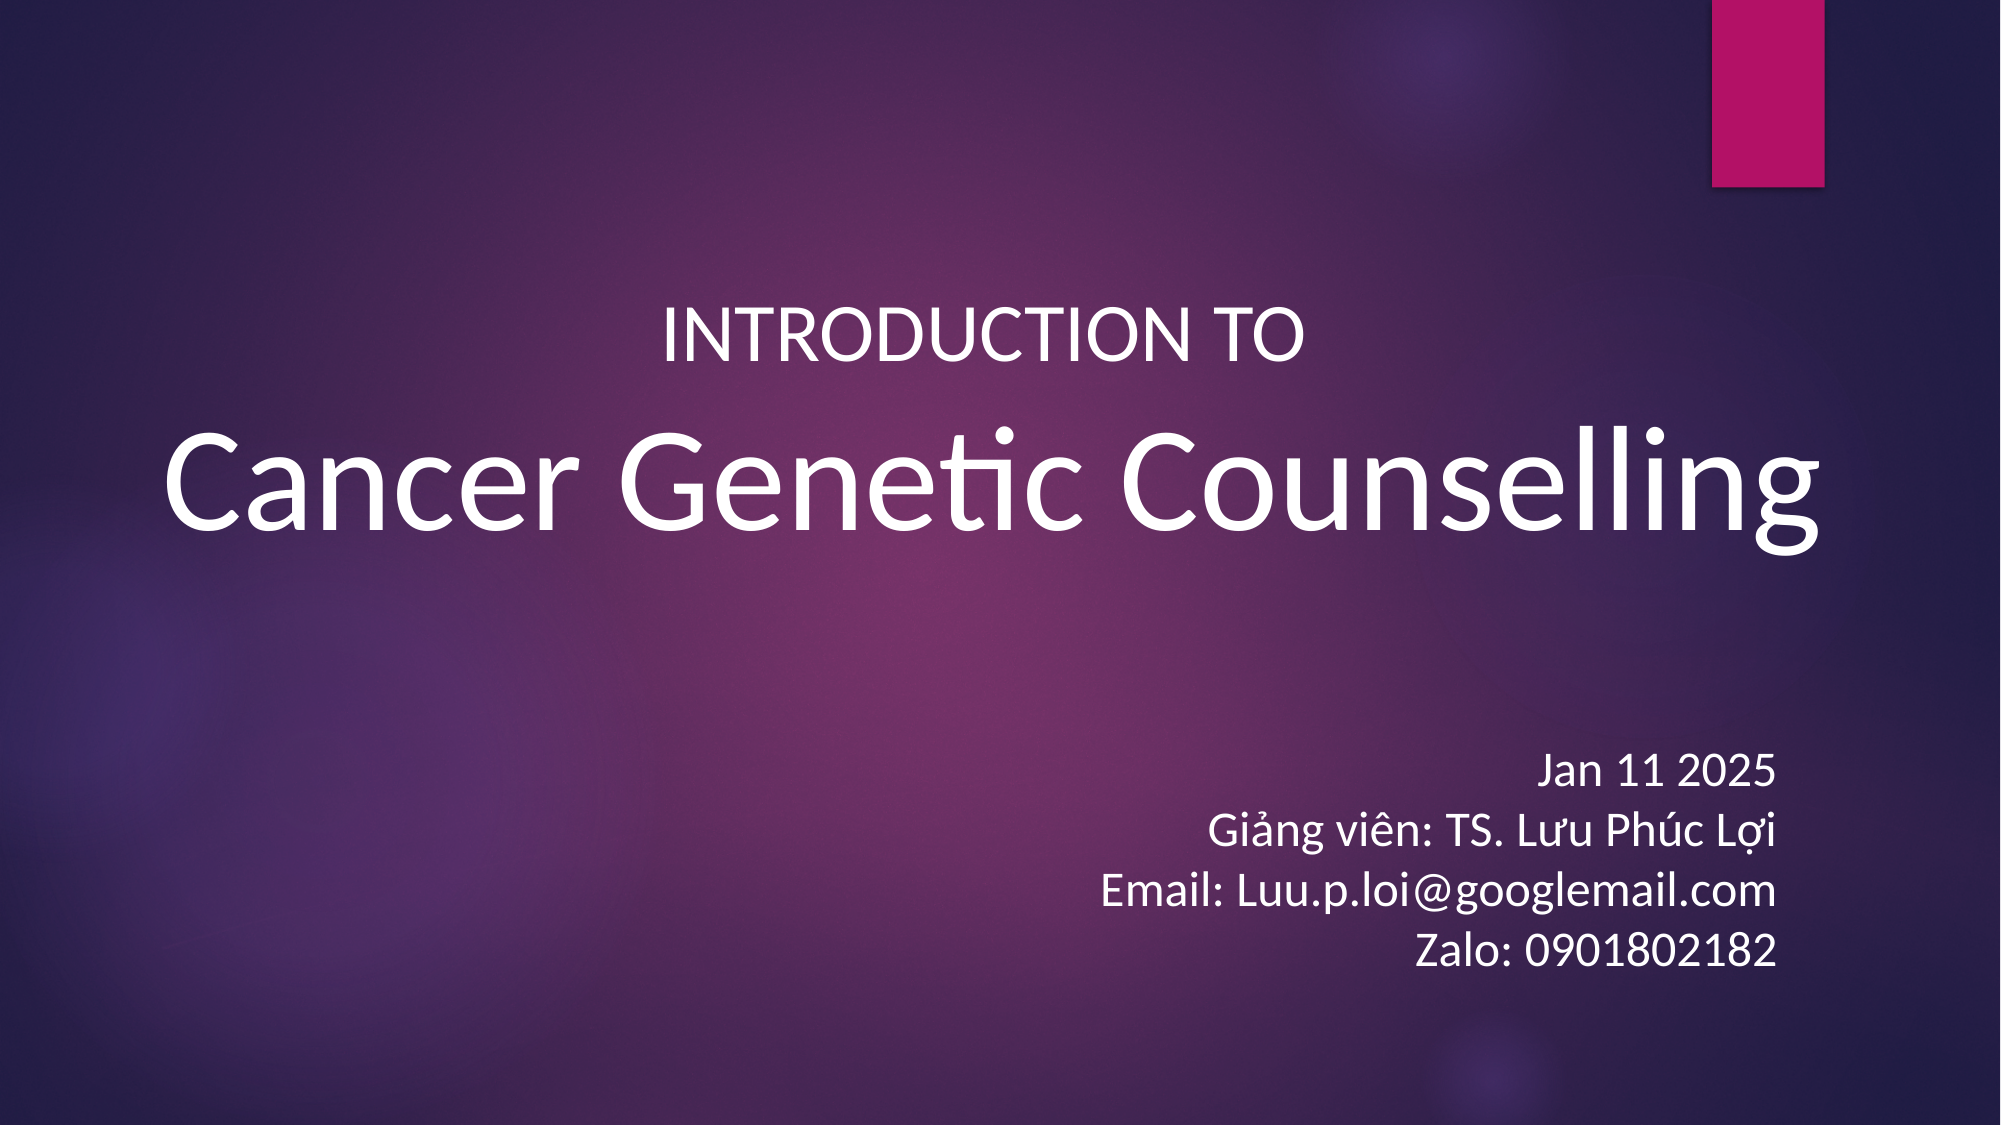

INTRODUCTION TO
Cancer Genetic Counselling
Jan 11 2025
Giảng viên: TS. Lưu Phúc Lợi
Email: Luu.p.loi@googlemail.com
Zalo: 0901802182